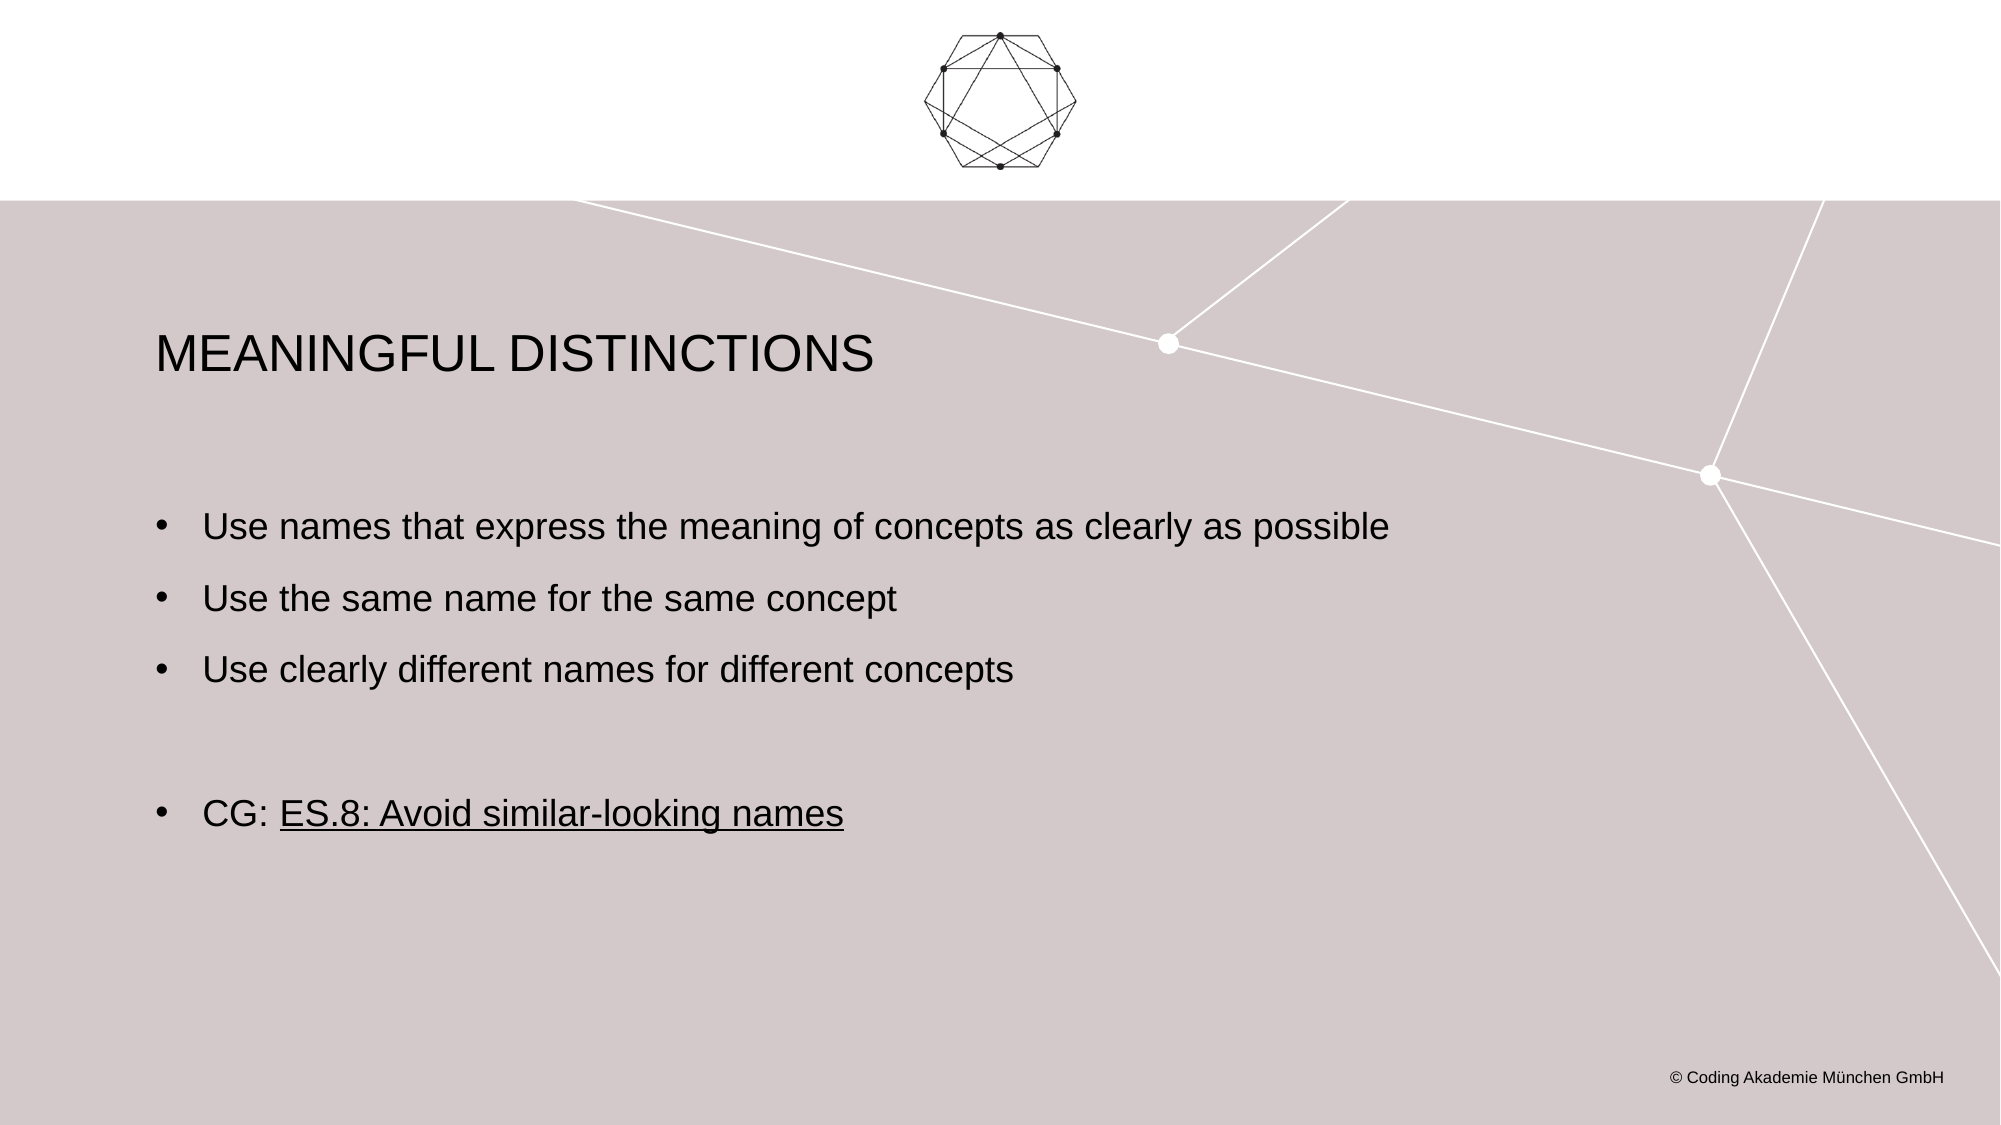

# Meaningful Distinctions
Use names that express the meaning of concepts as clearly as possible
Use the same name for the same concept
Use clearly different names for different concepts

CG: ES.8: Avoid similar-looking names

© Coding Akademie München GmbH